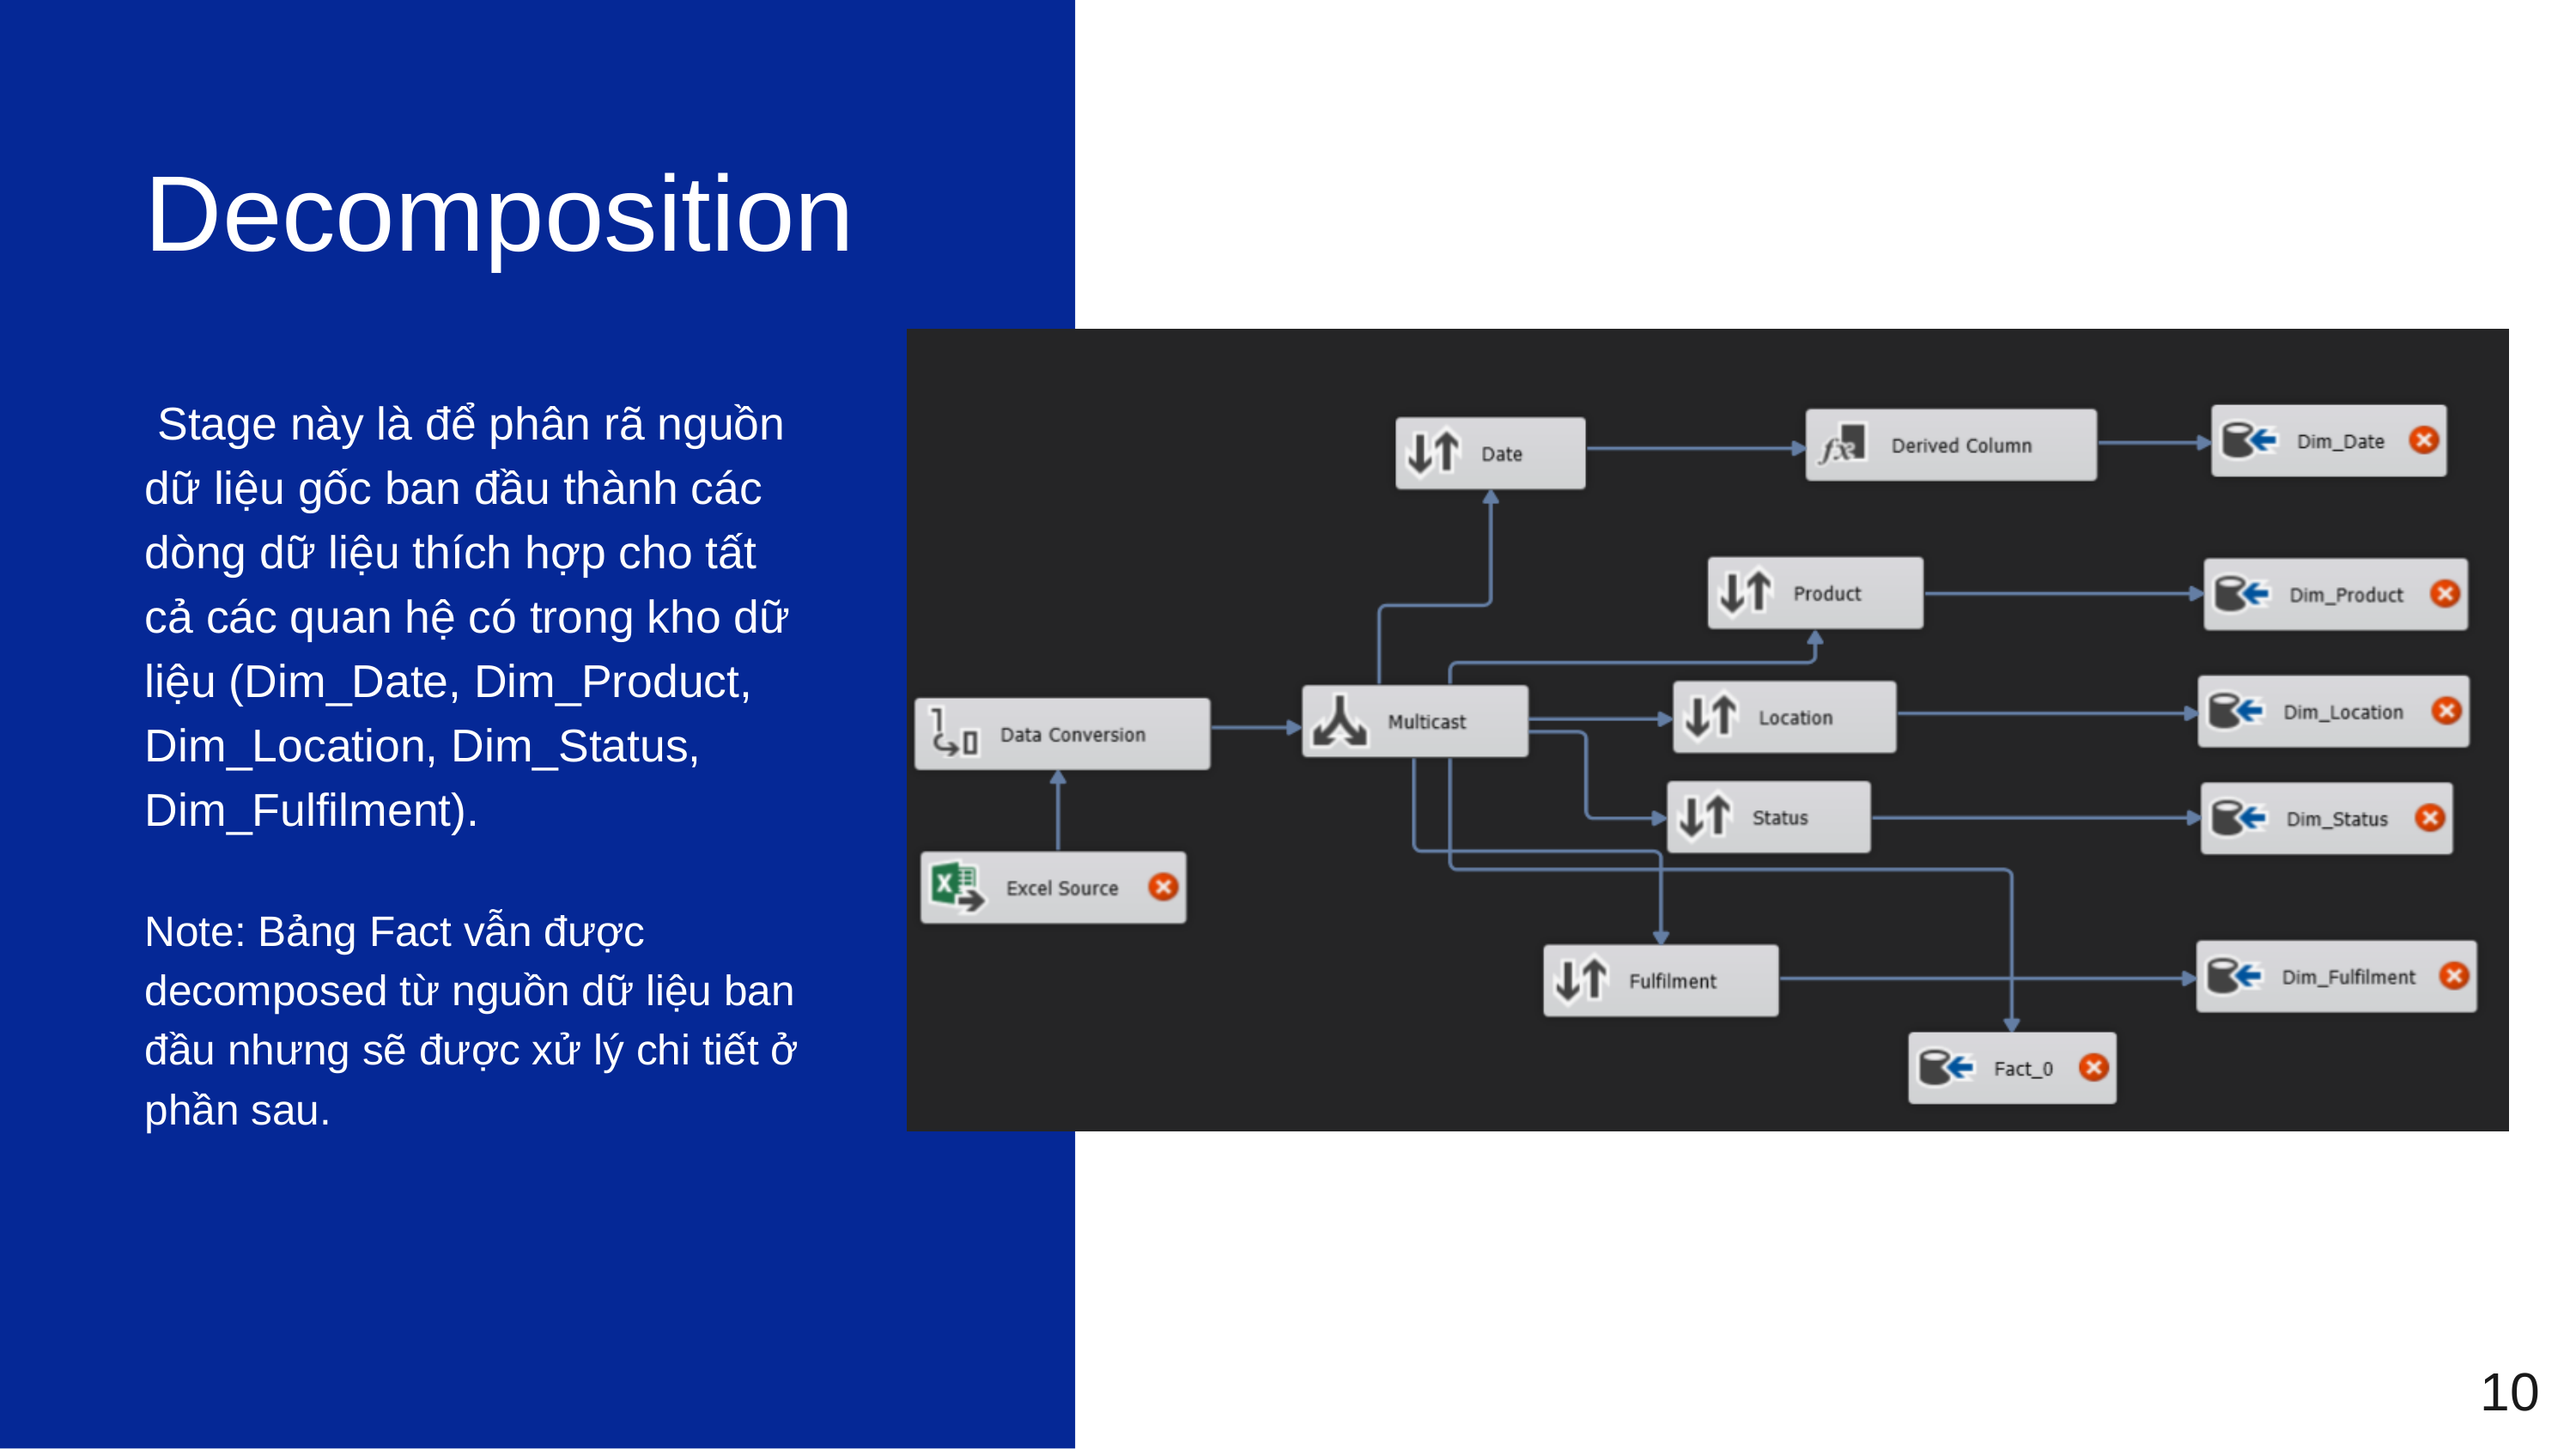

Decomposition

 Stage này là để phân rã nguồn dữ liệu gốc ban đầu thành các dòng dữ liệu thích hợp cho tất cả các quan hệ có trong kho dữ liệu (Dim_Date, Dim_Product, Dim_Location, Dim_Status, Dim_Fulfilment).

Note: Bảng Fact vẫn được decomposed từ nguồn dữ liệu ban đầu nhưng sẽ được xử lý chi tiết ở phần sau.
10